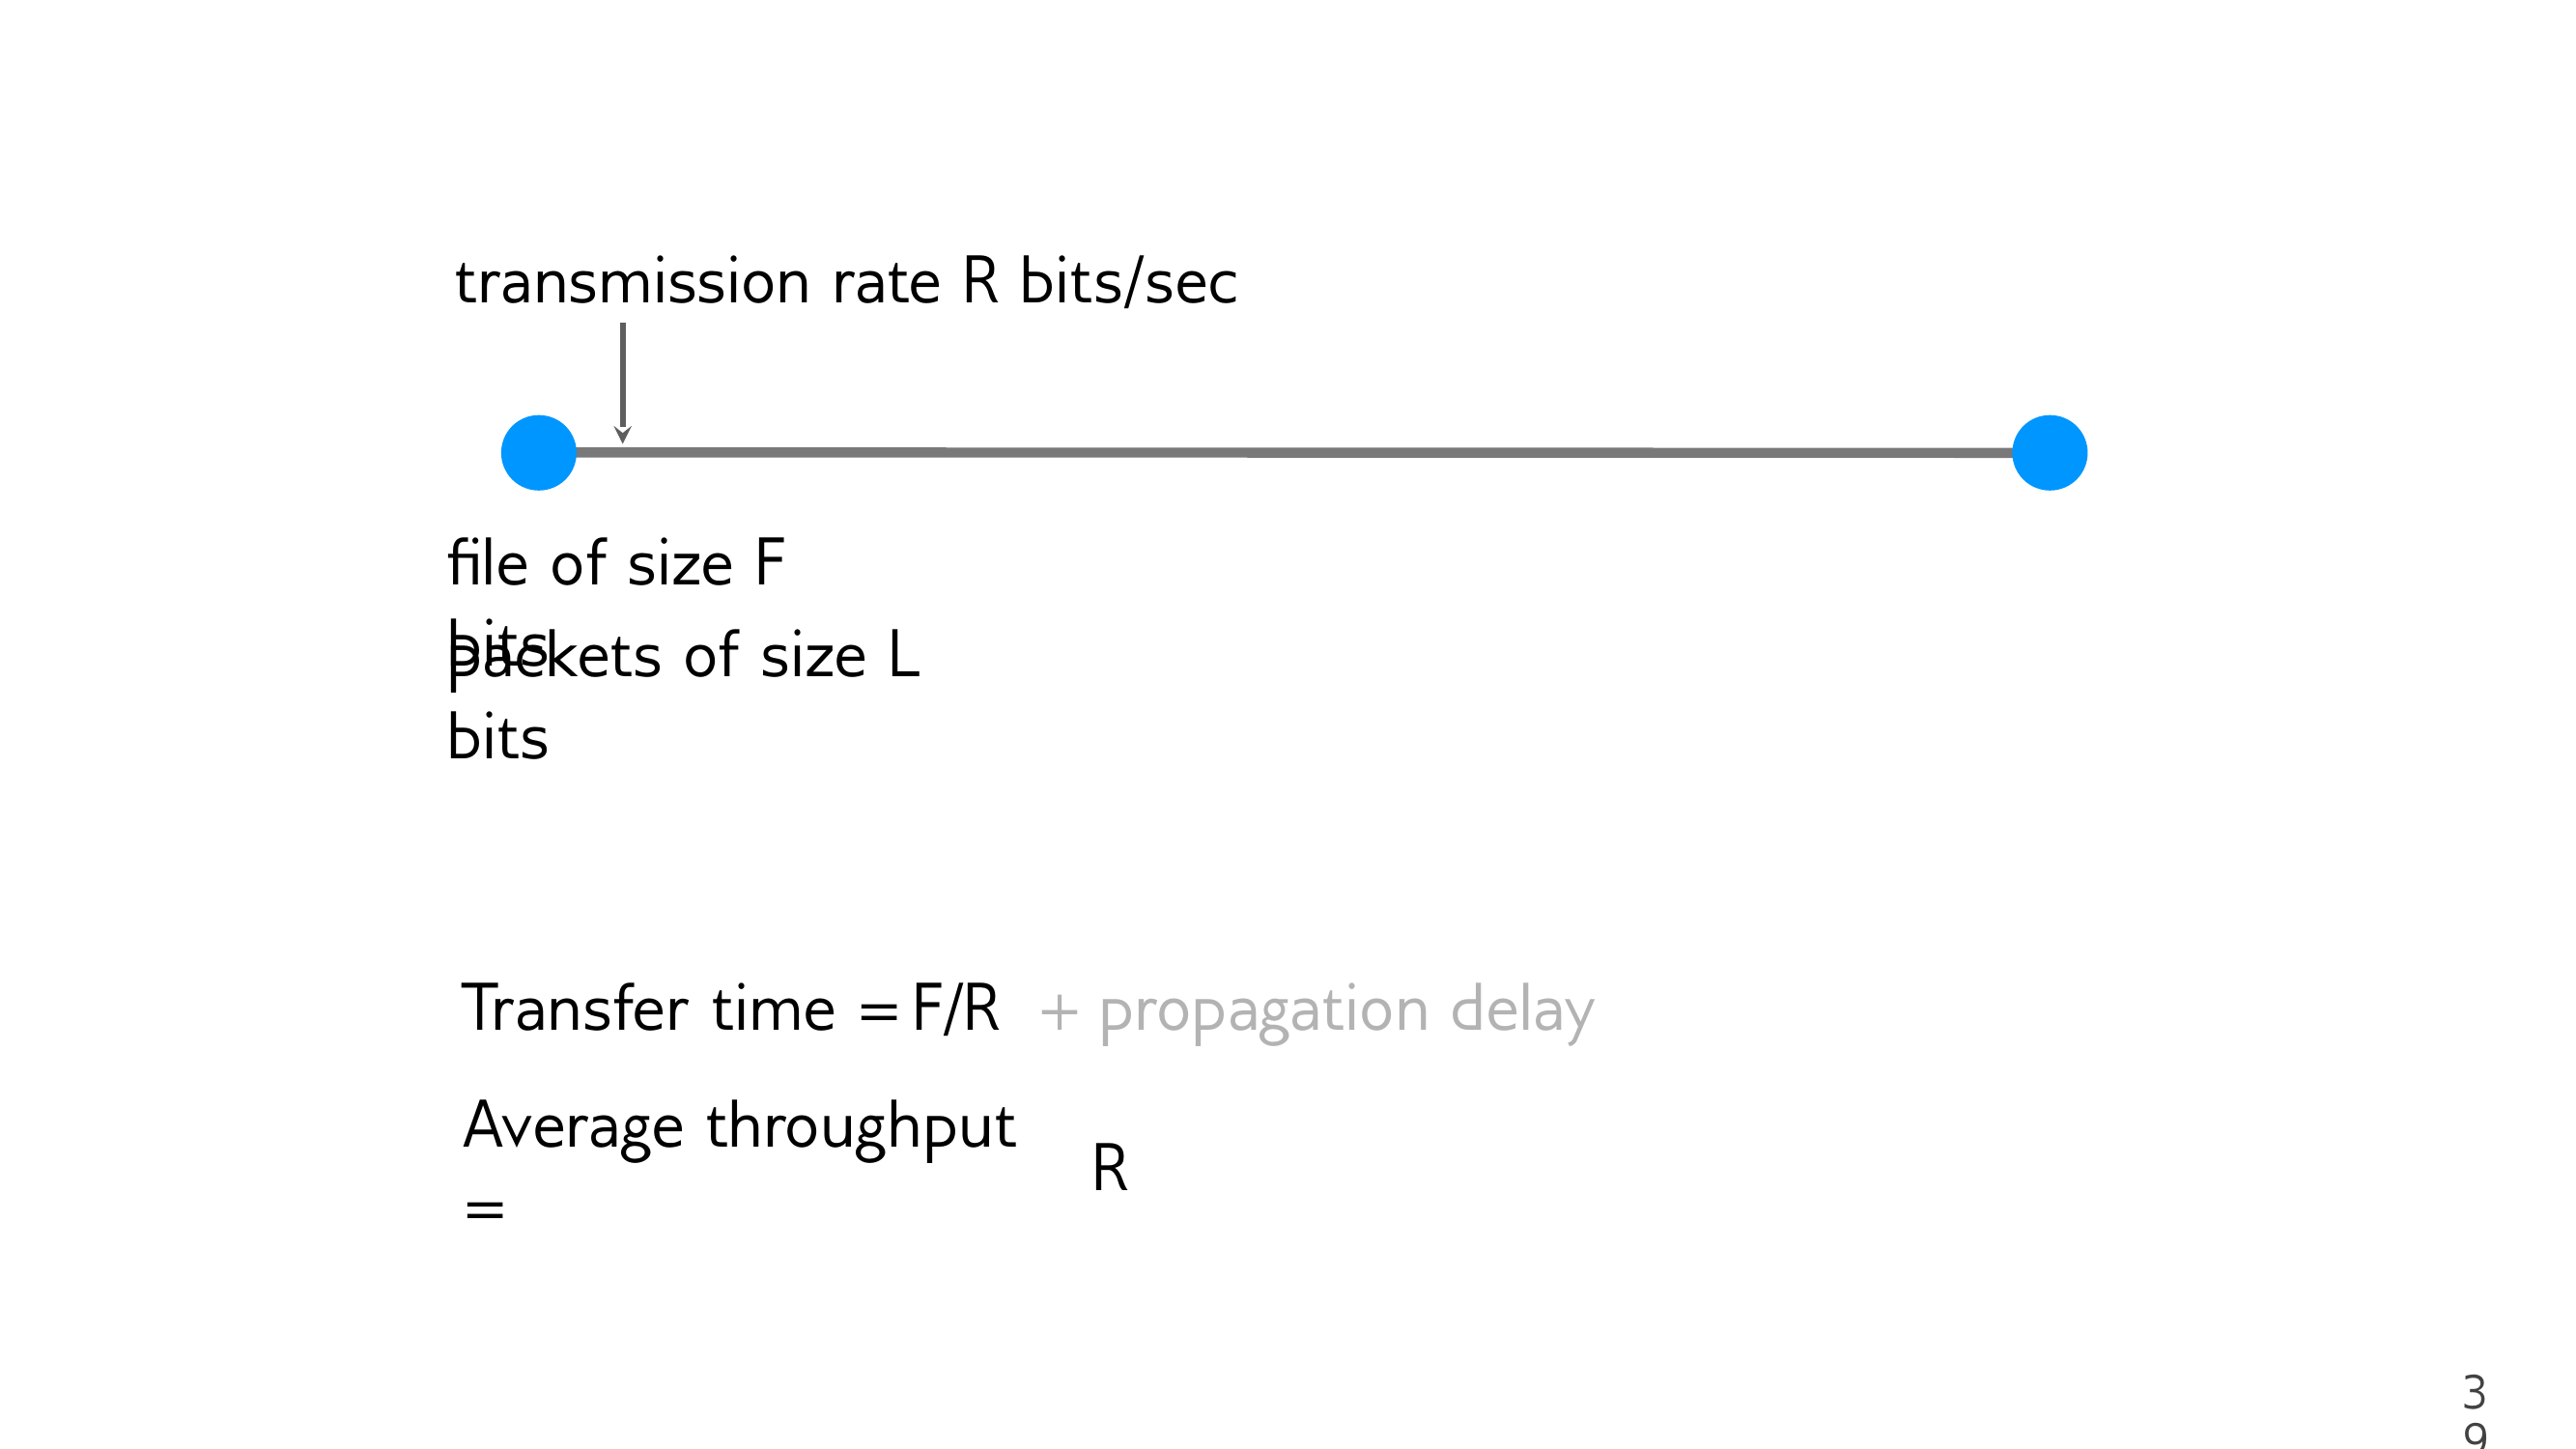

transmission rate R bits/sec

file of size F bits
packets of size L bits

Transfer time =
F/R  + propagation delay
Average throughput =
R
39